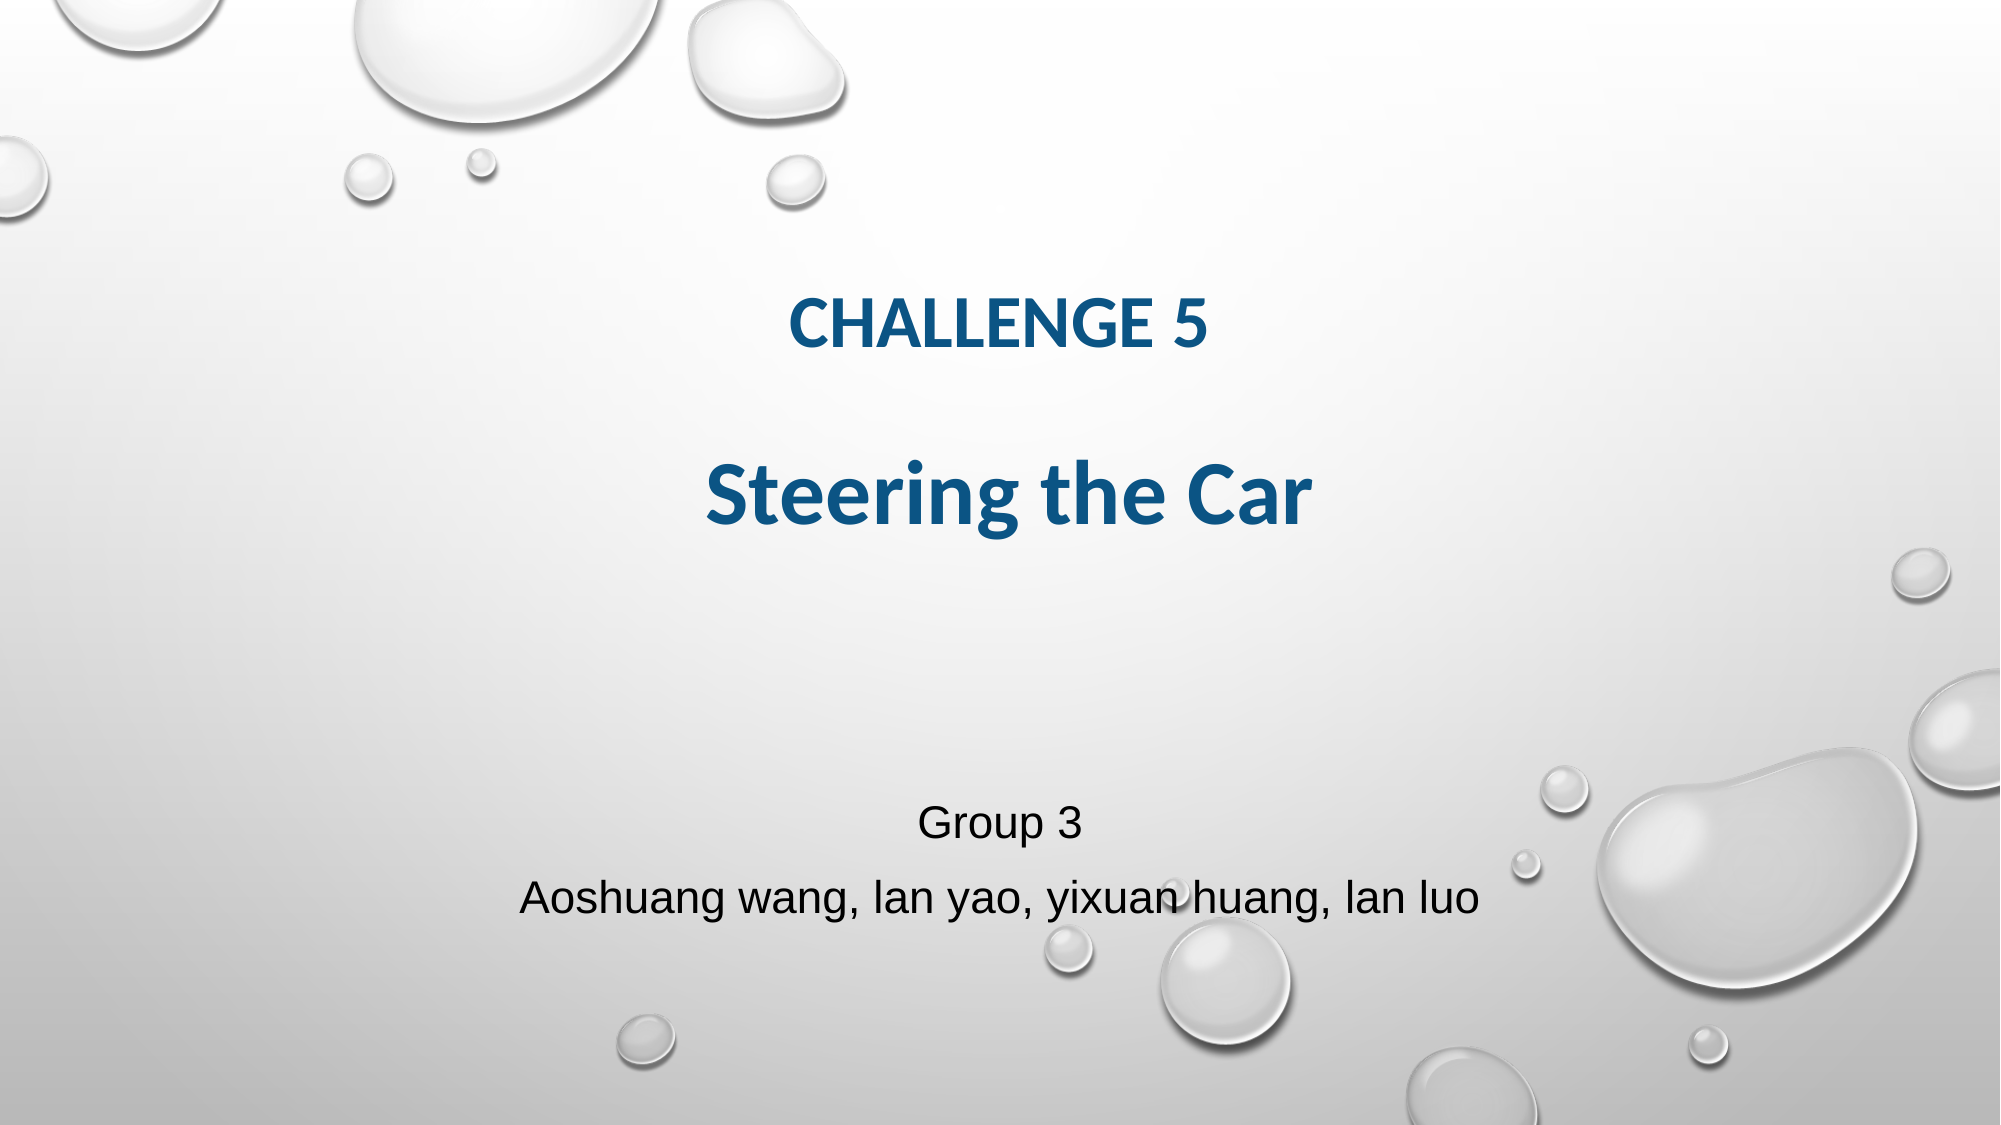

CHALLENGE 5
 Steering the Car
Group 3
Aoshuang wang, lan yao, yixuan huang, lan luo